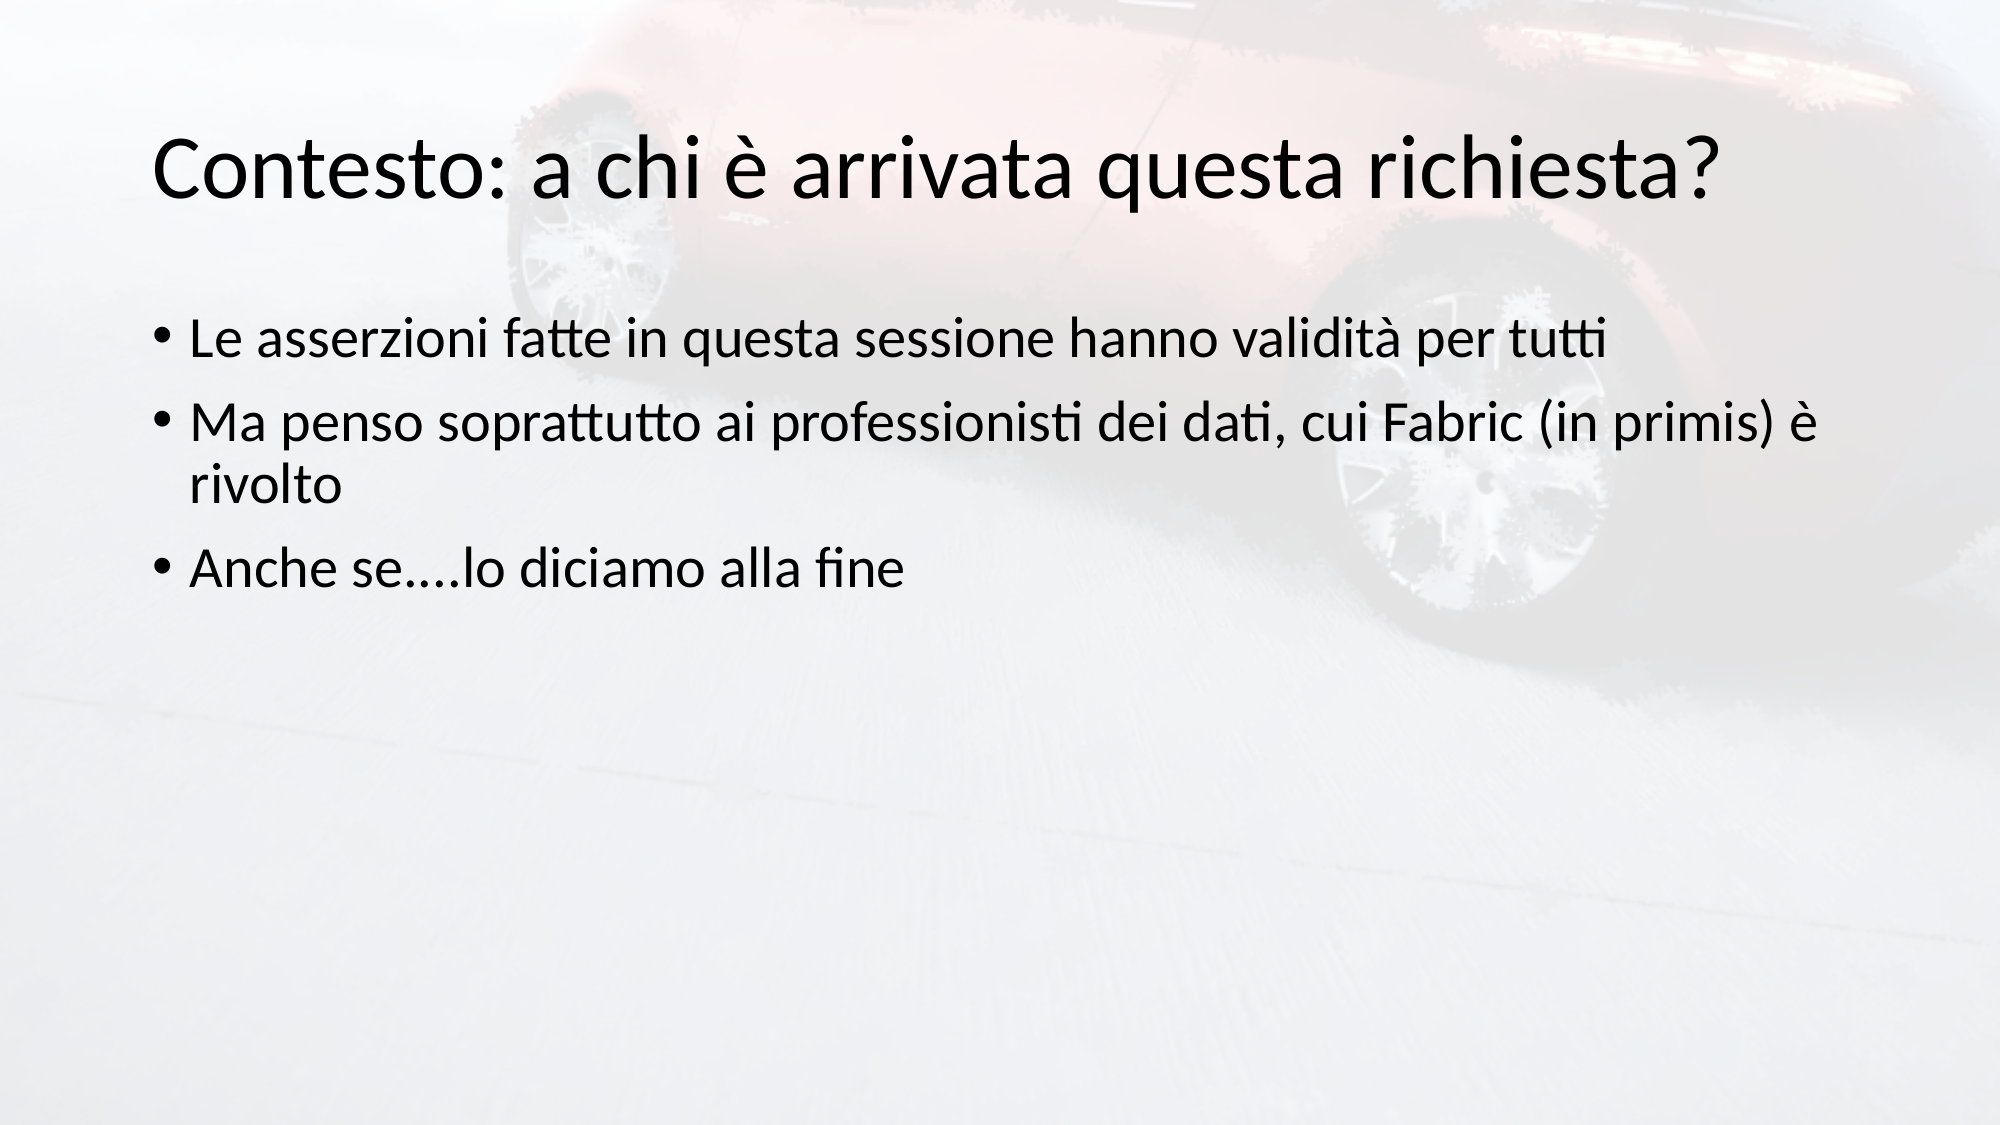

# Contesto: a chi è arrivata questa richiesta?
Le asserzioni fatte in questa sessione hanno validità per tutti
Ma penso soprattutto ai professionisti dei dati, cui Fabric (in primis) è rivolto
Anche se....lo diciamo alla fine